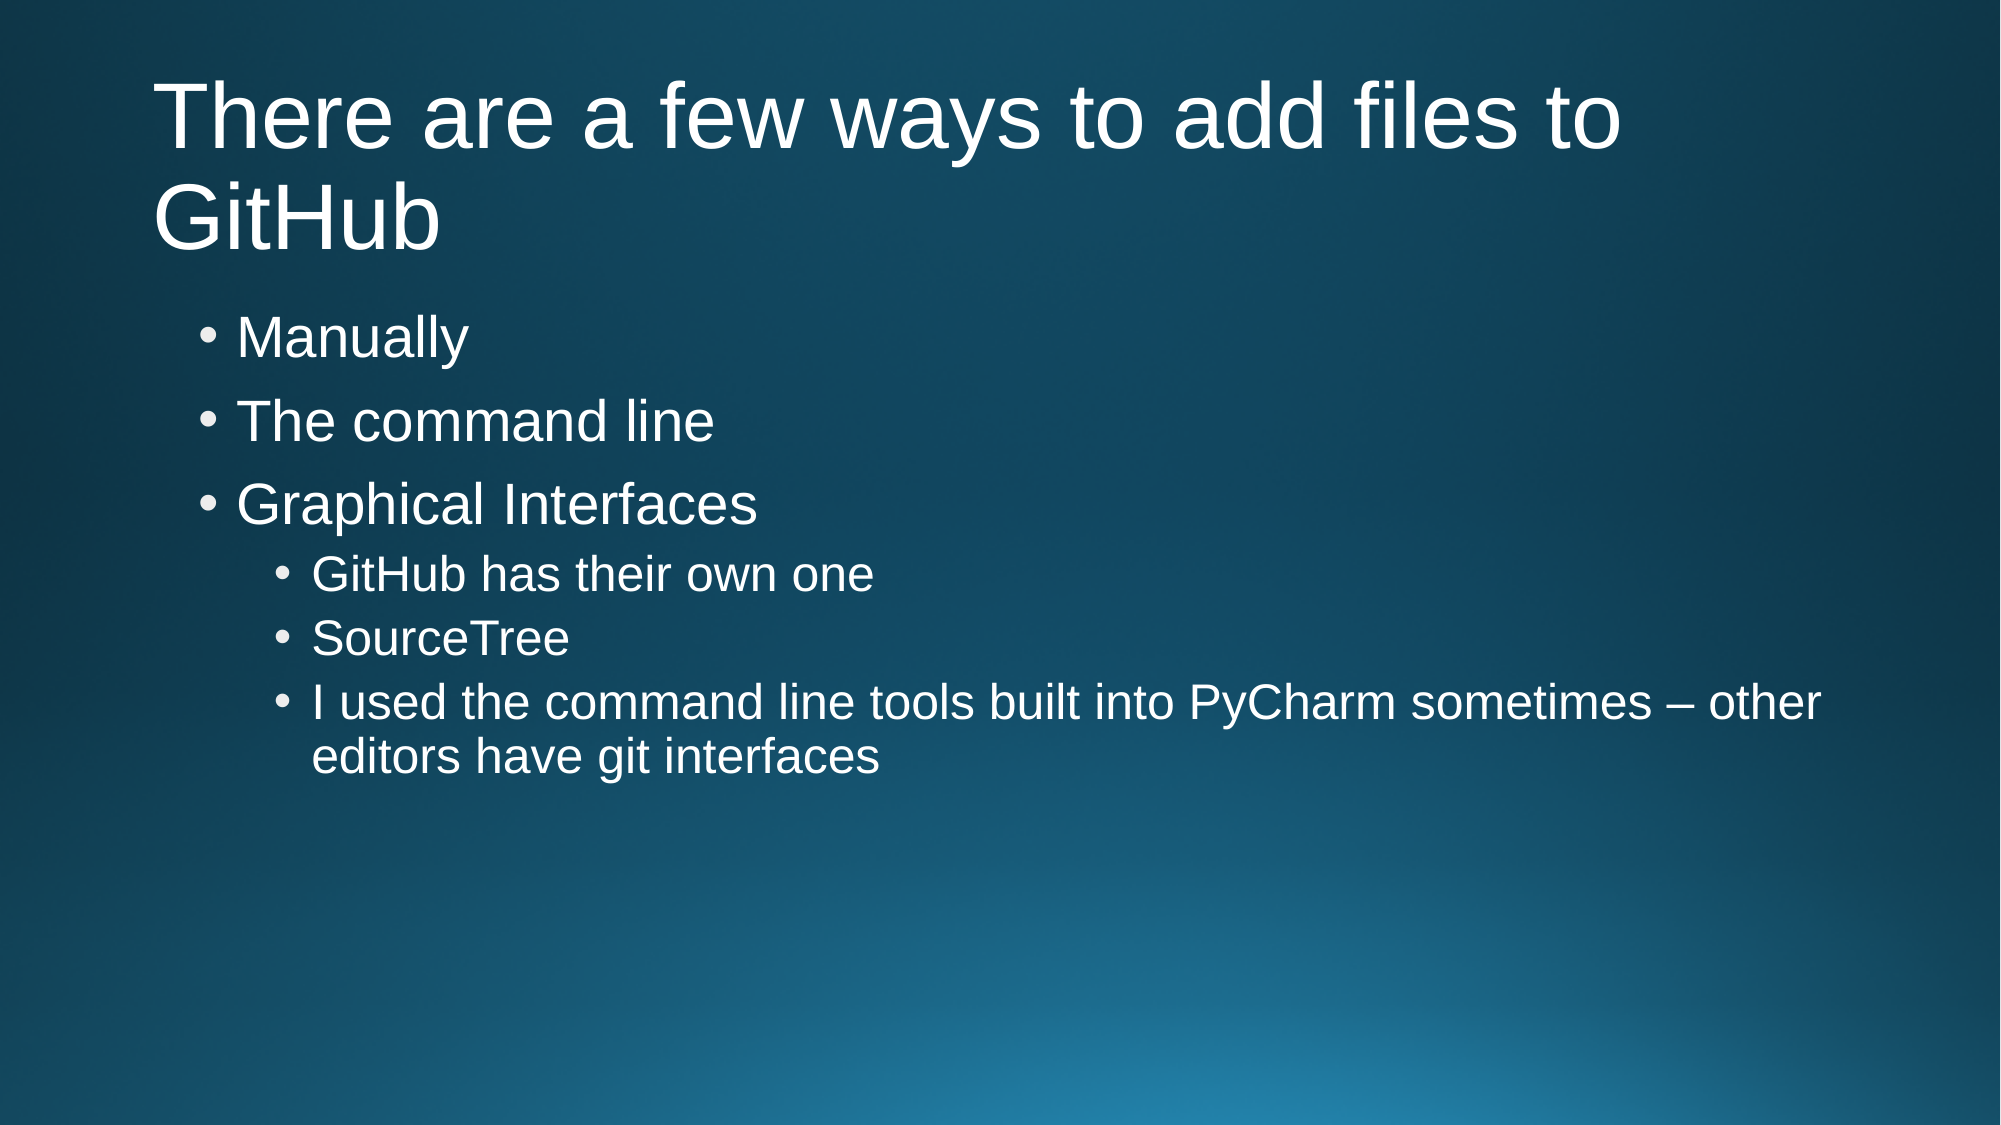

# There are a few ways to add files to GitHub
Manually
The command line
Graphical Interfaces
GitHub has their own one
SourceTree
I used the command line tools built into PyCharm sometimes – other editors have git interfaces